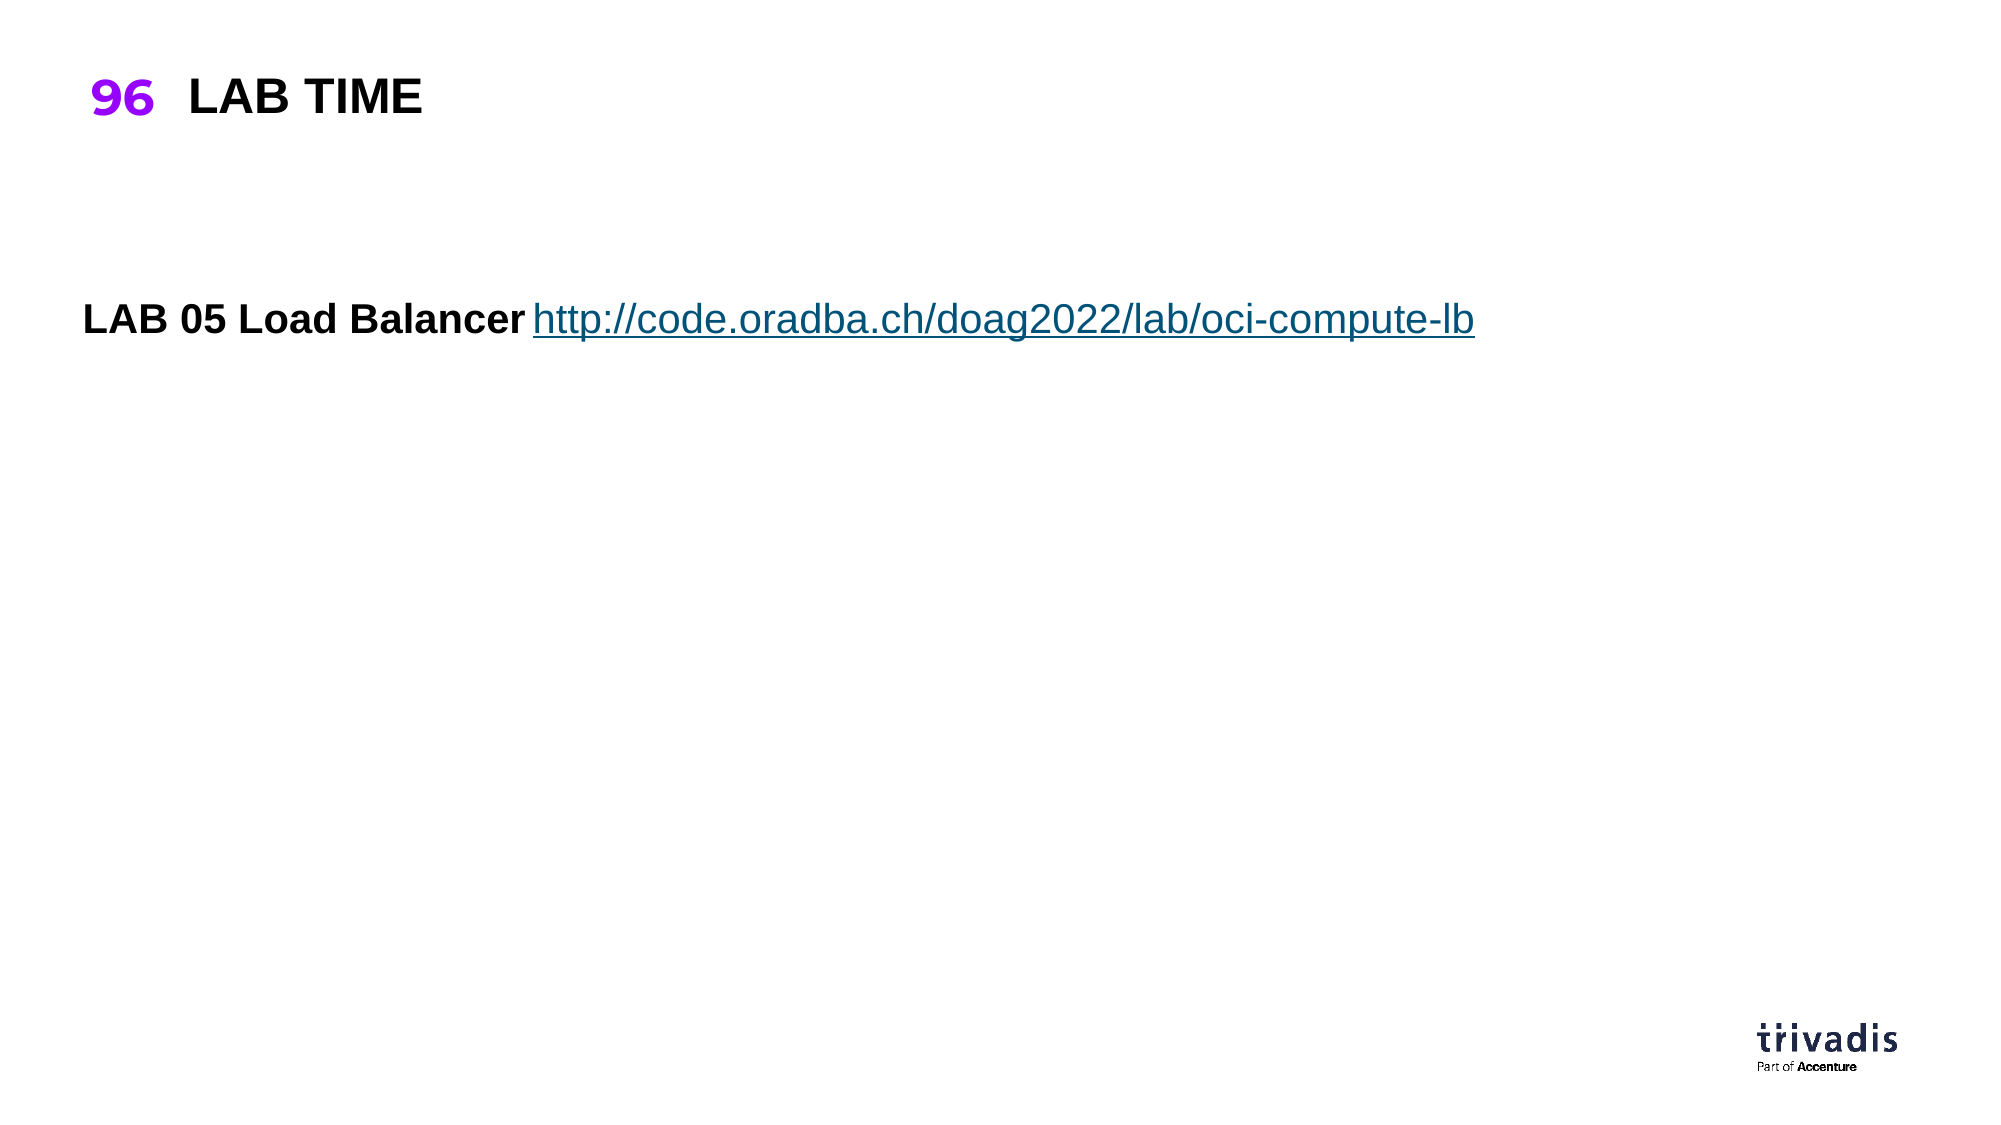

# Lab Time
LAB 05 Load Balancer	http://code.oradba.ch/doag2022/lab/oci-compute-lb